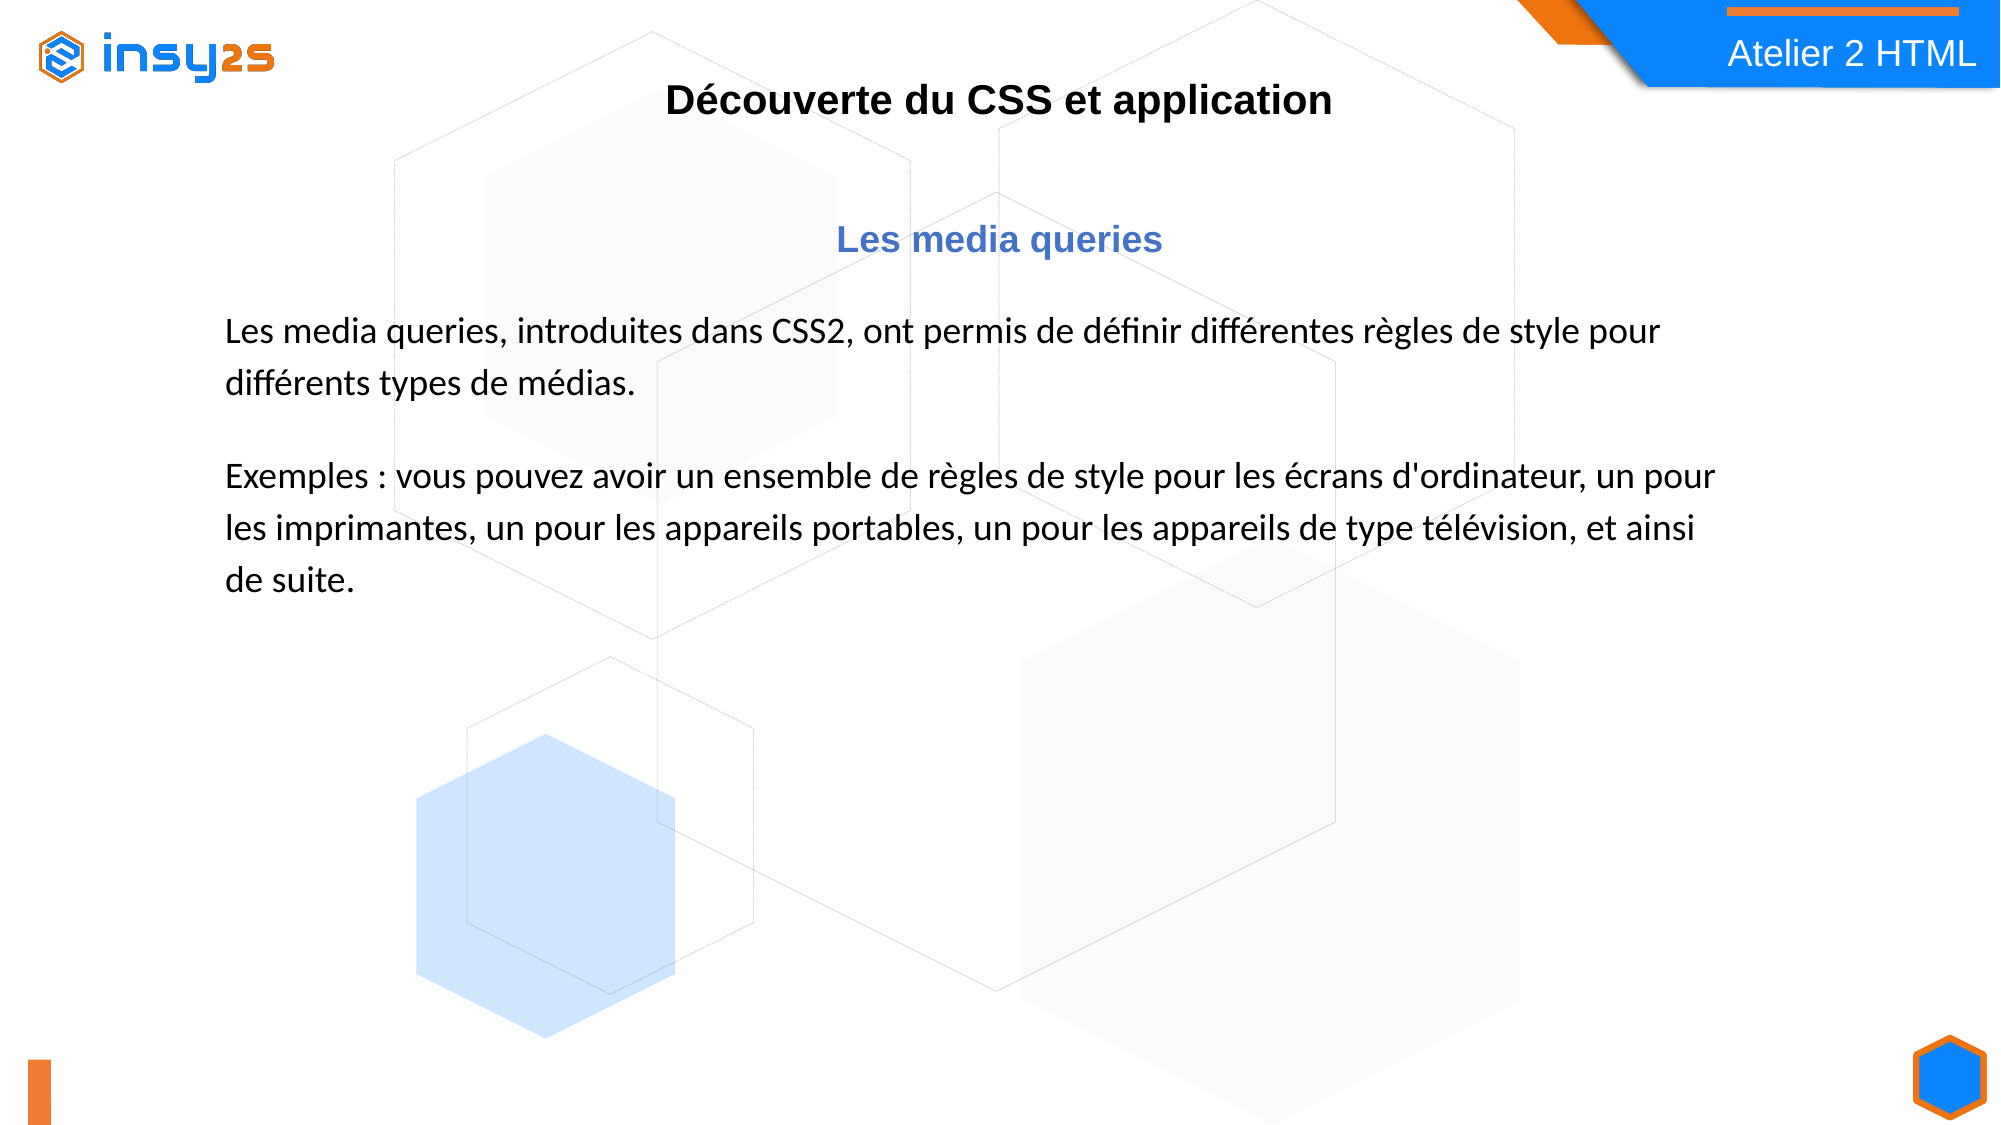

# Les media queries
Les media queries, introduites dans CSS2, ont permis de définir différentes règles de style pour différents types de médias.​
Exemples : vous pouvez avoir un ensemble de règles de style pour les écrans d'ordinateur, un pour les imprimantes, un pour les appareils portables, un pour les appareils de type télévision, et ainsi de suite.